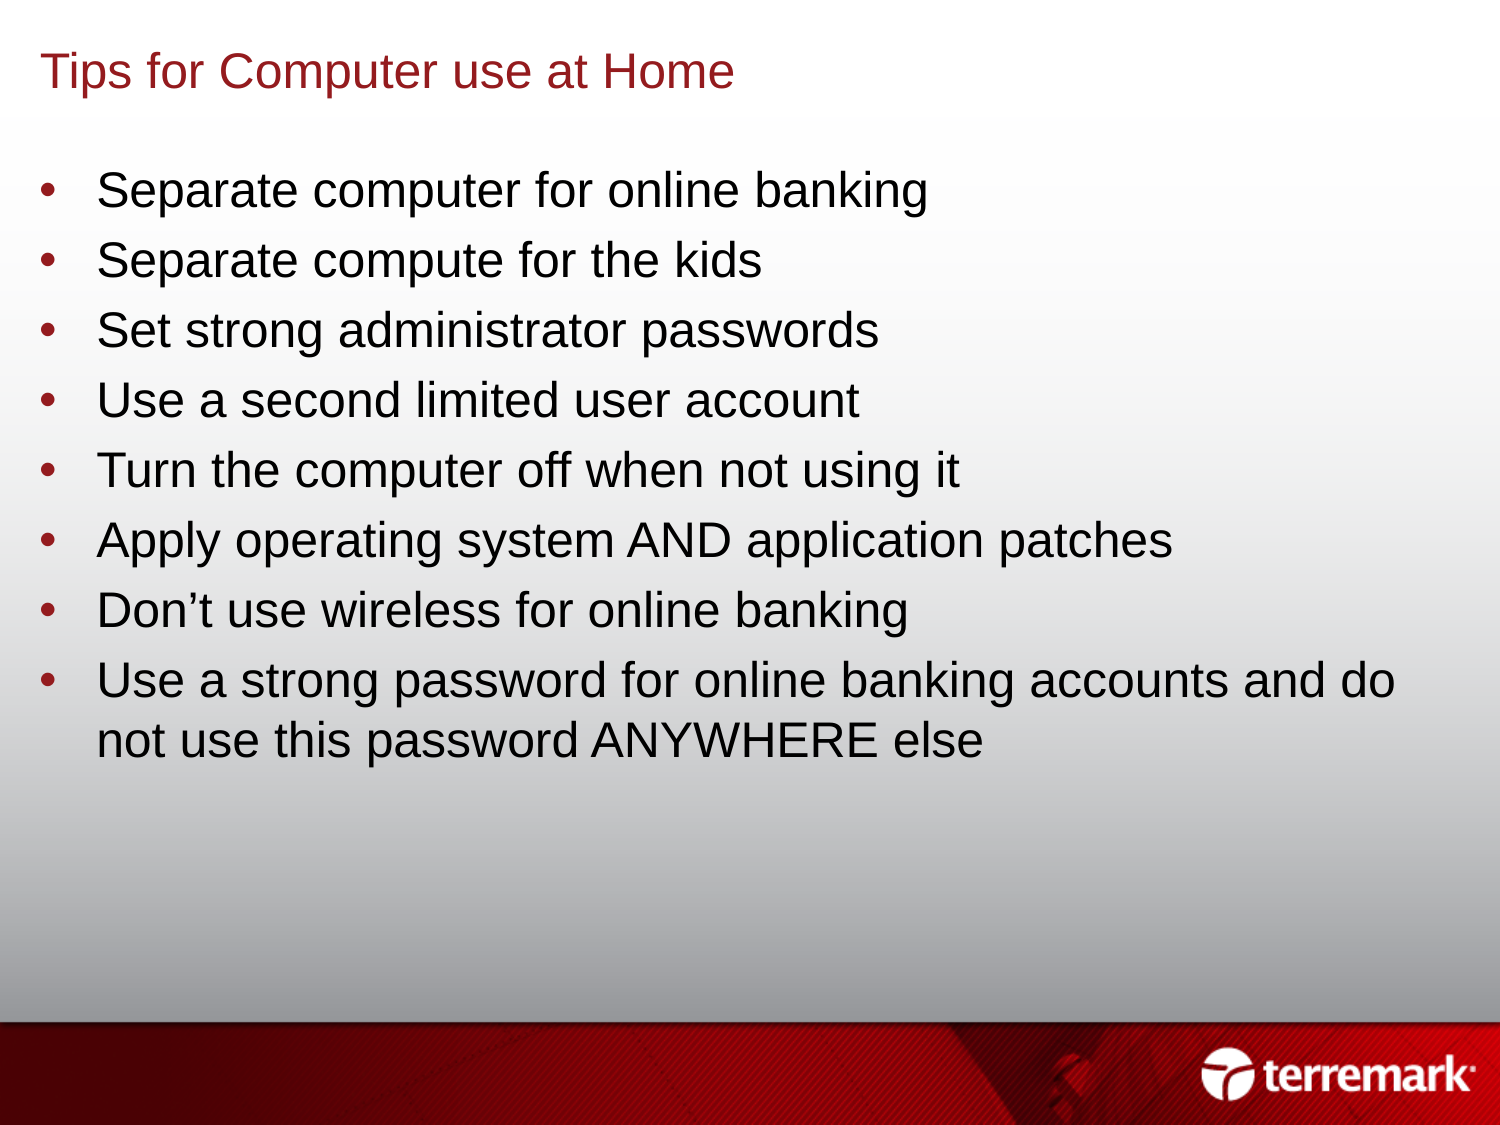

# Tips for Computer use at Home
Separate computer for online banking
Separate compute for the kids
Set strong administrator passwords
Use a second limited user account
Turn the computer off when not using it
Apply operating system AND application patches
Don’t use wireless for online banking
Use a strong password for online banking accounts and do not use this password ANYWHERE else